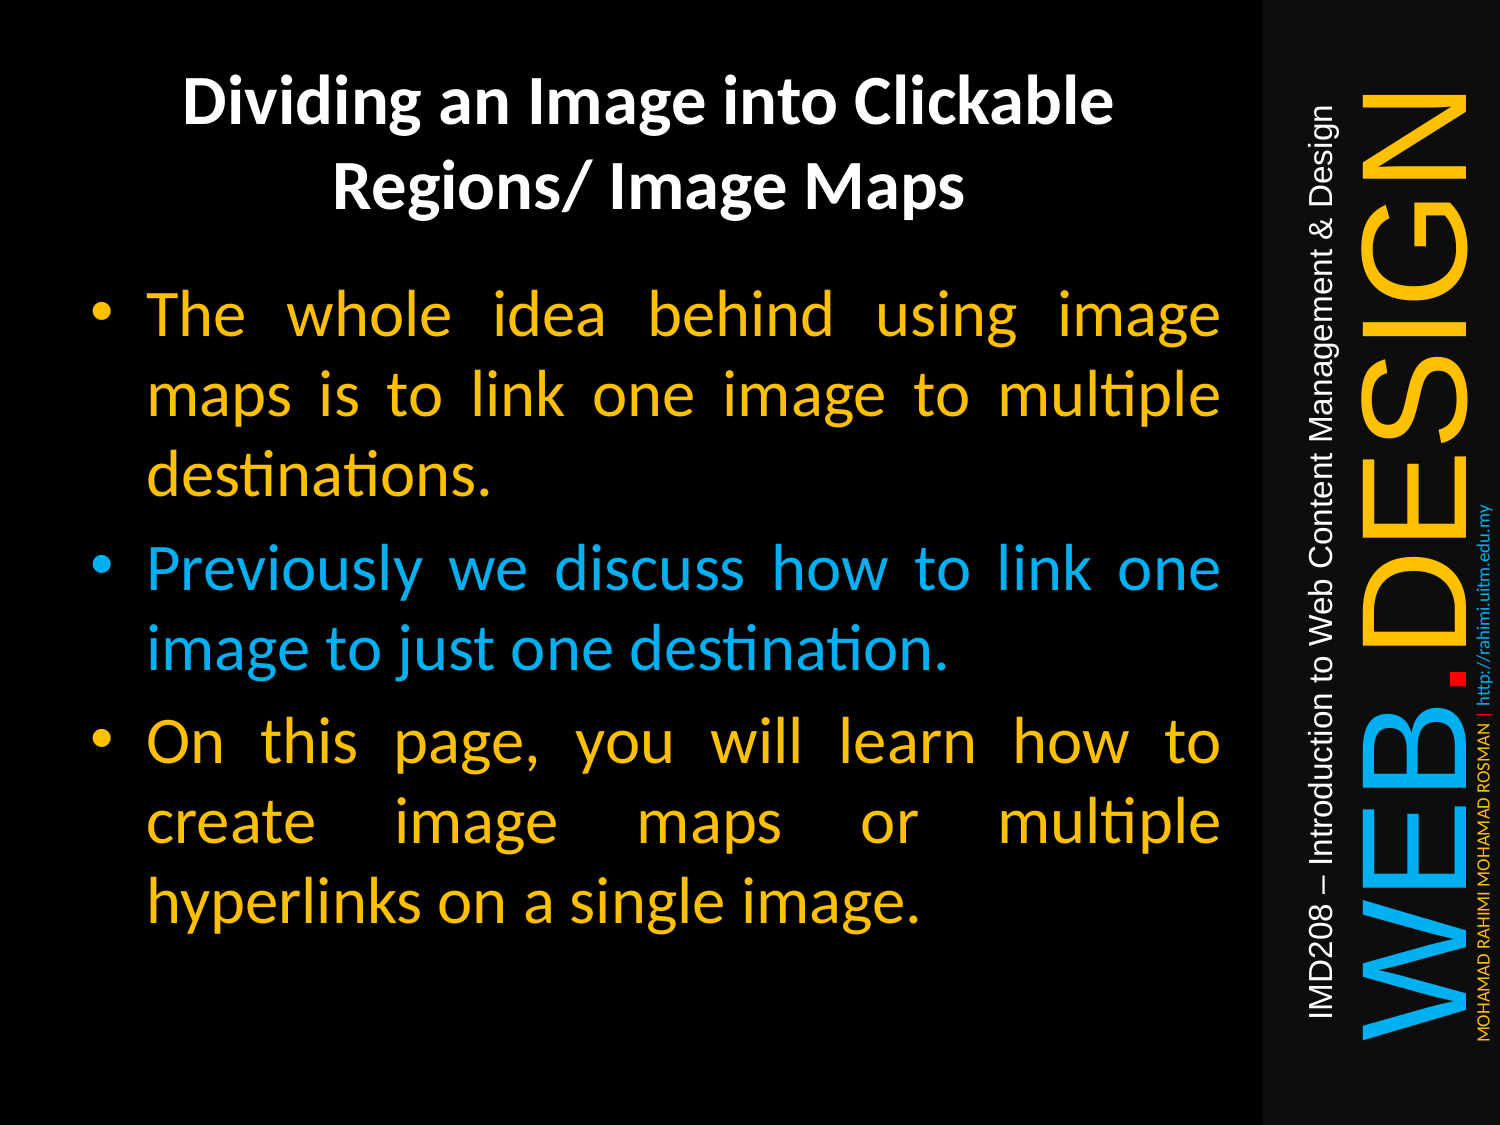

# Dividing an Image into Clickable Regions/ Image Maps
The whole idea behind using image maps is to link one image to multiple destinations.
Previously we discuss how to link one image to just one destination.
On this page, you will learn how to create image maps or multiple hyperlinks on a single image.